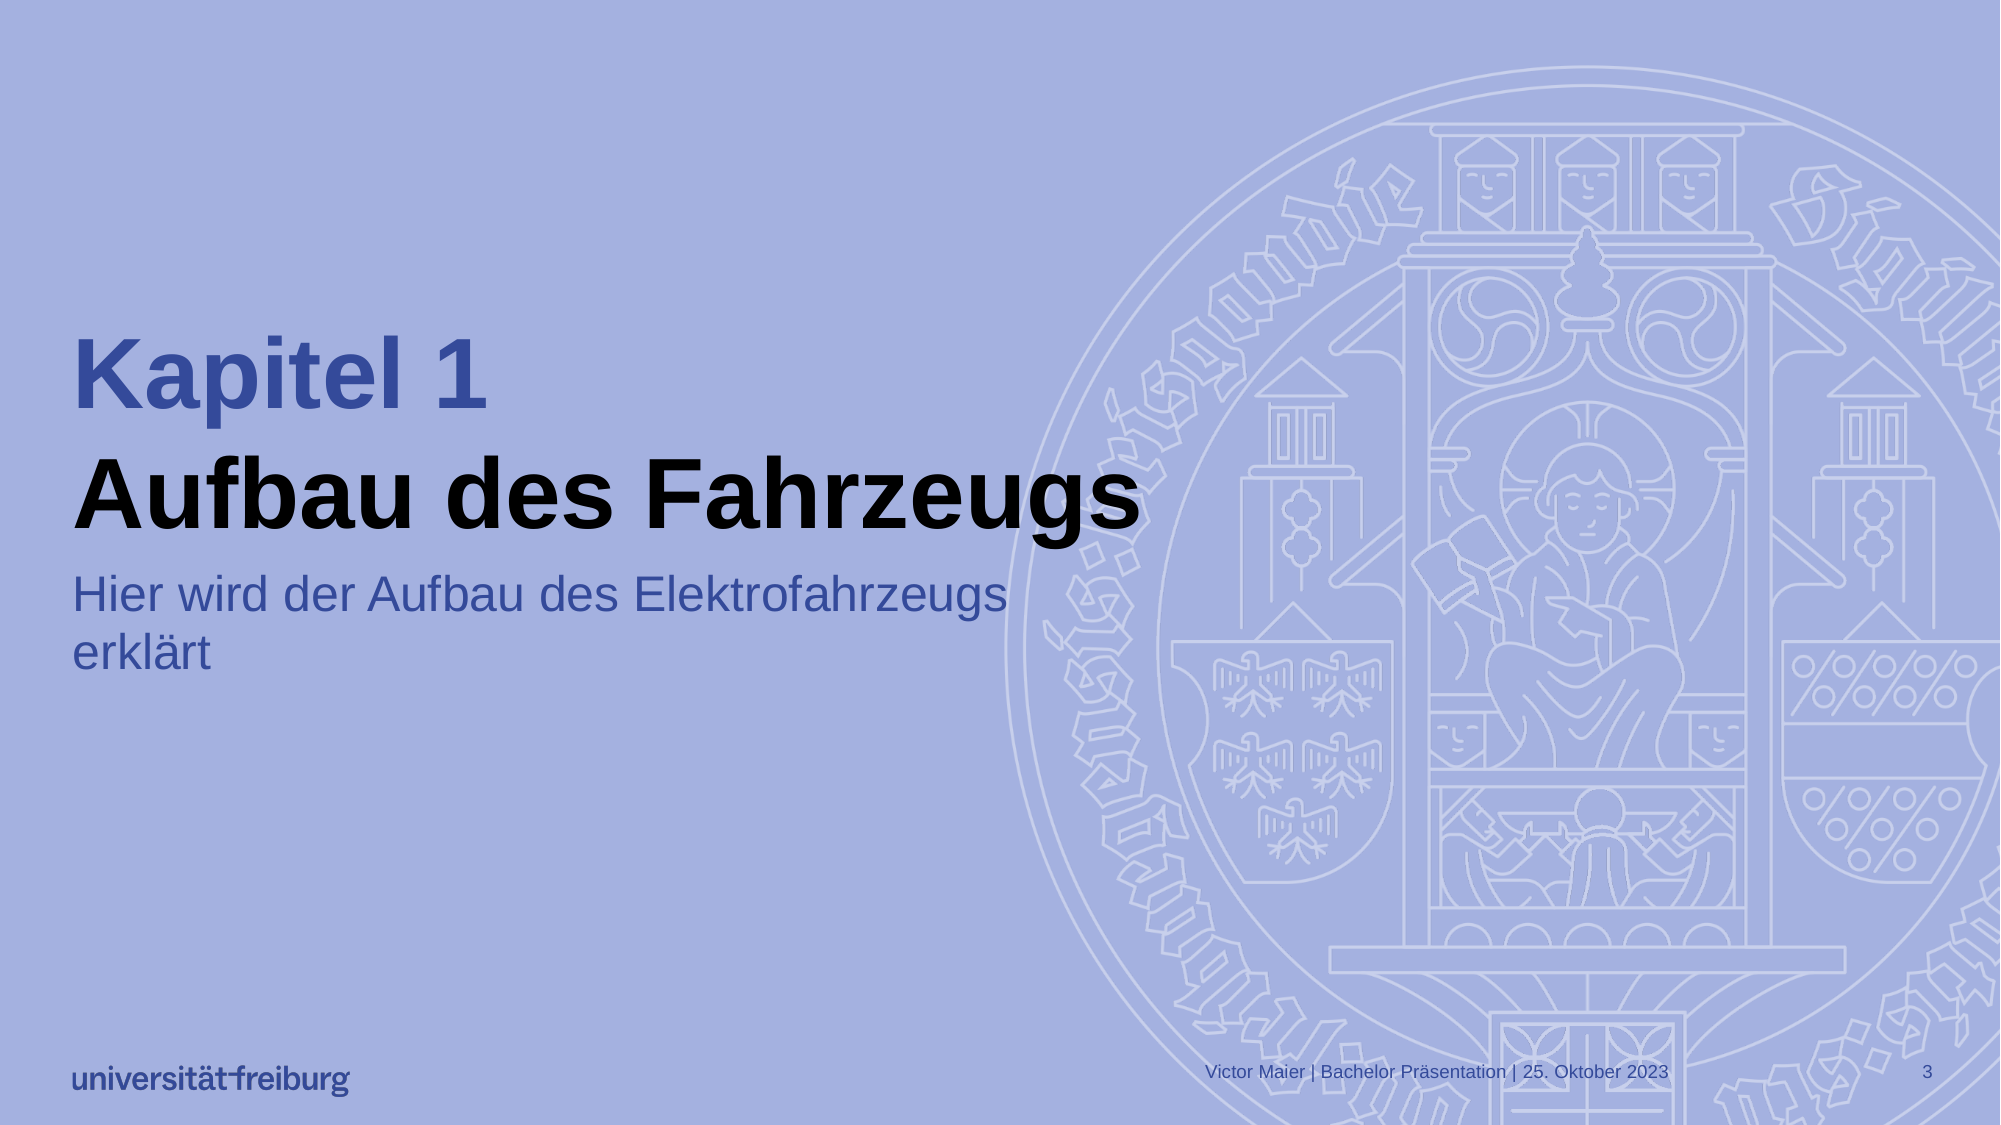

# Kapitel 1 Aufbau des Fahrzeugs
Hier wird der Aufbau des Elektrofahrzeugs
erklärt
Victor Maier | Bachelor Präsentation |
25. Oktober 2023
3